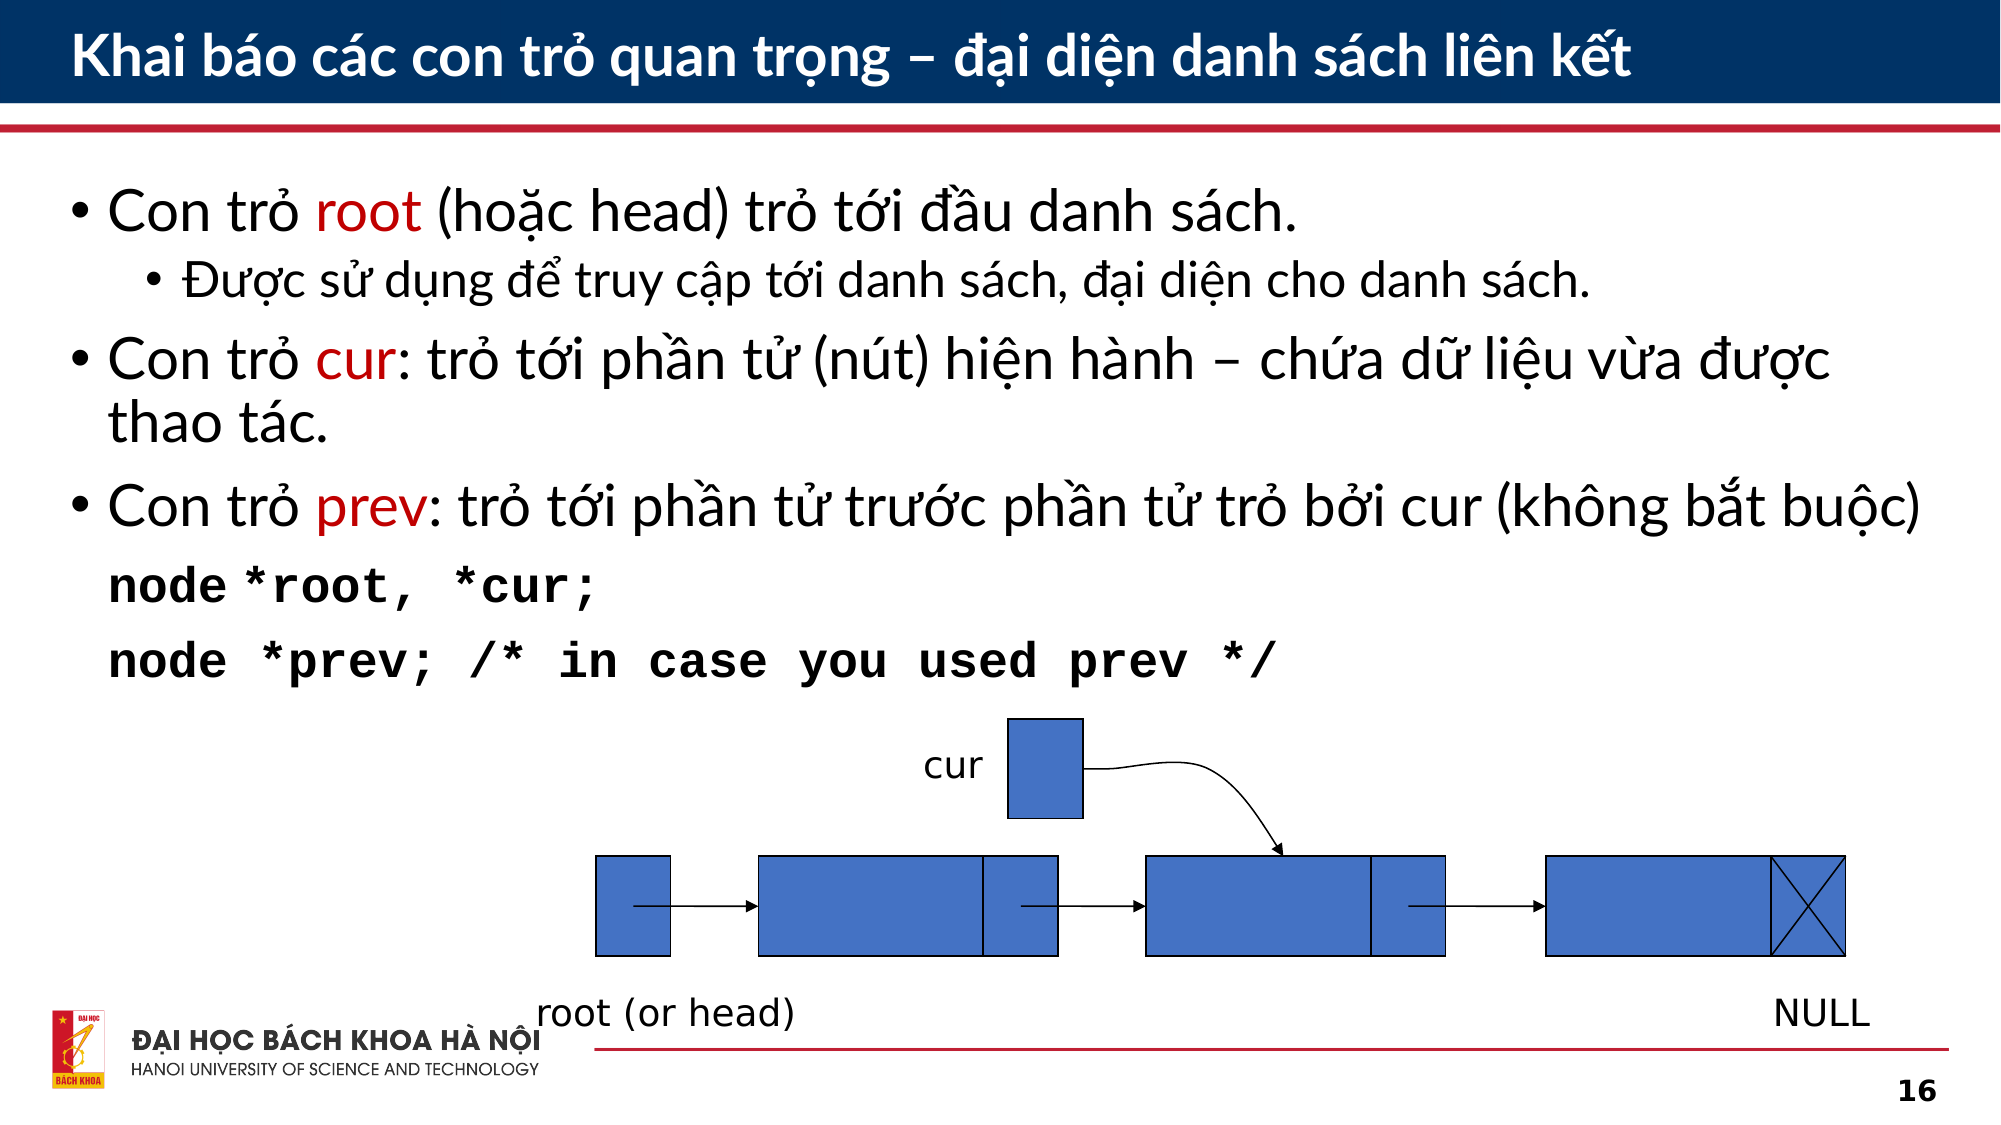

# Khai báo các con trỏ quan trọng – đại diện danh sách liên kết
Con trỏ root (hoặc head) trỏ tới đầu danh sách.
Được sử dụng để truy cập tới danh sách, đại diện cho danh sách.
Con trỏ cur: trỏ tới phần tử (nút) hiện hành – chứa dữ liệu vừa được thao tác.
Con trỏ prev: trỏ tới phần tử trước phần tử trỏ bởi cur (không bắt buộc)
	node *root, *cur;
	node *prev; /* in case you used prev */

cur

root (or head)
NULL
16